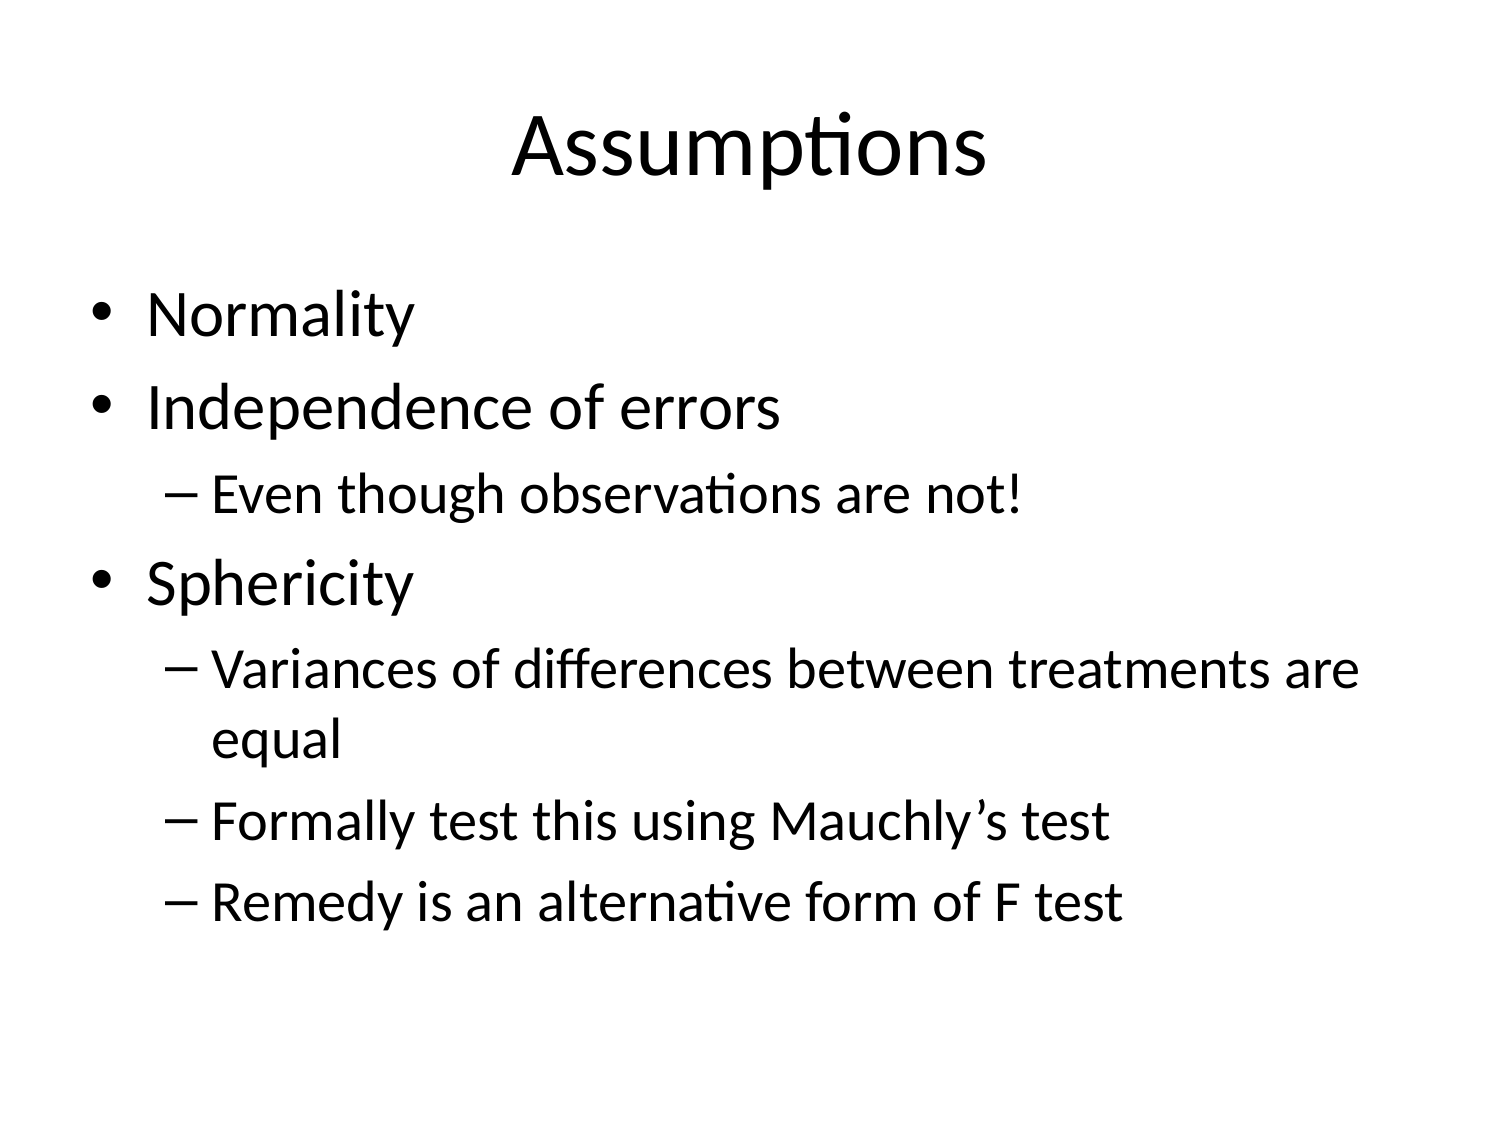

# Assumptions
Normality
Independence of errors
Even though observations are not!
Sphericity
Variances of differences between treatments are equal
Formally test this using Mauchly’s test
Remedy is an alternative form of F test